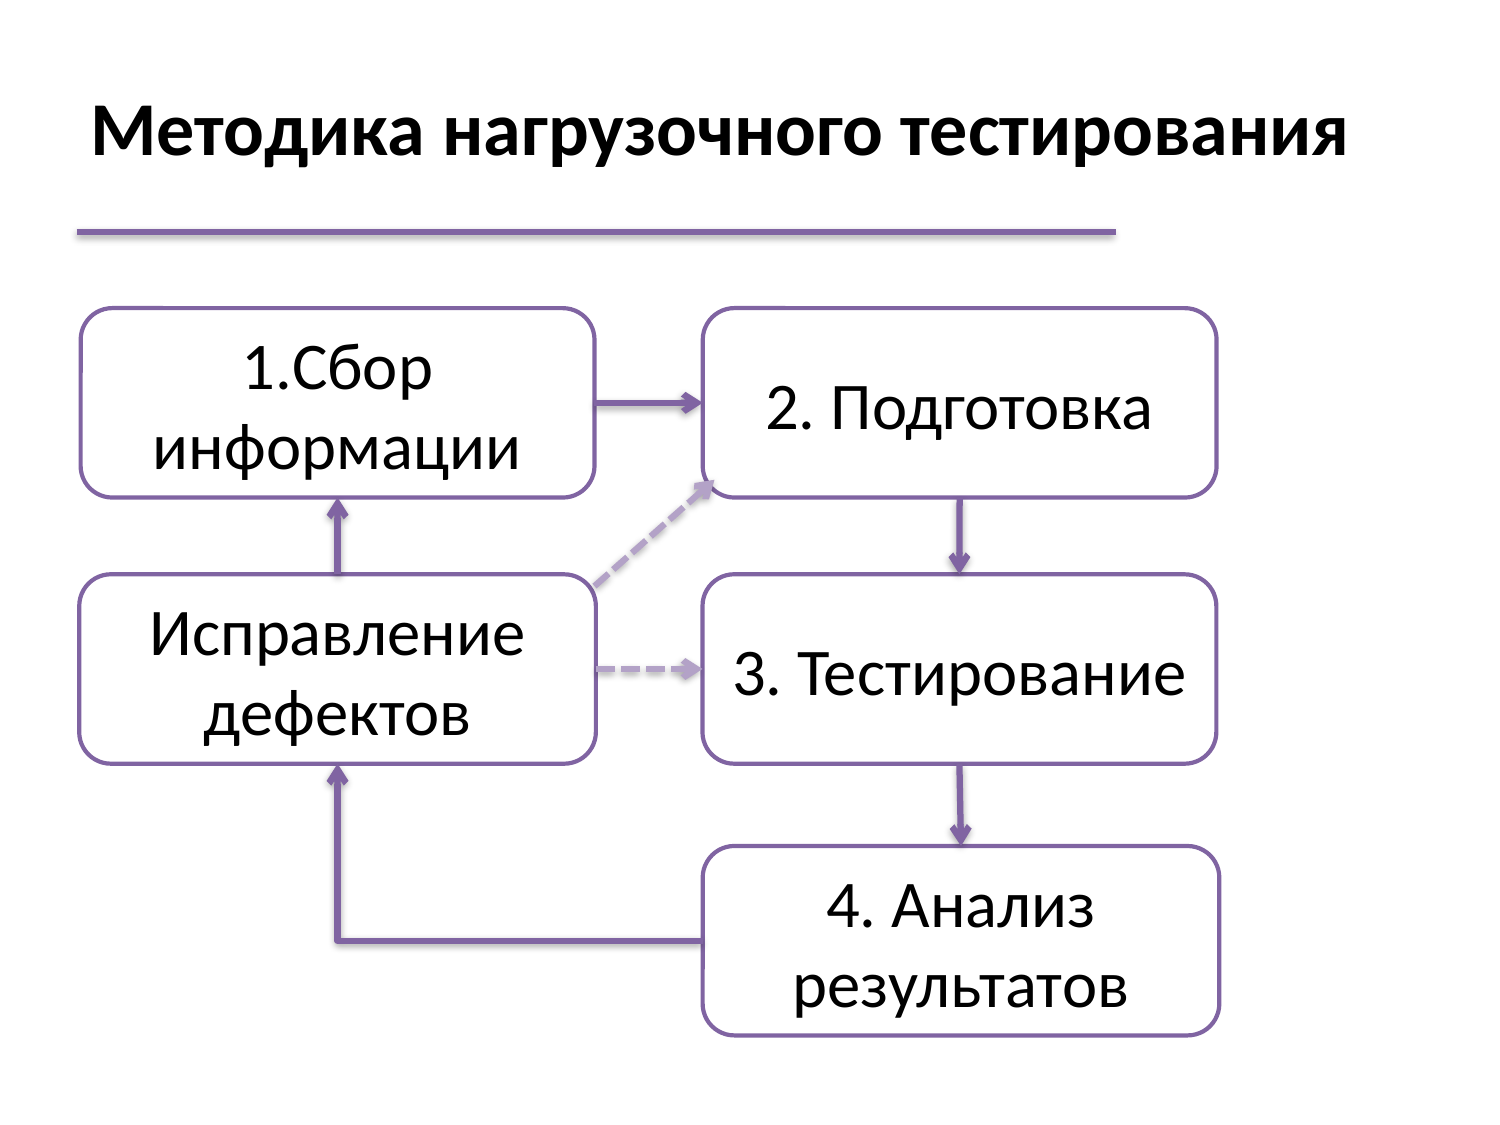

# Методика нагрузочного тестирования
2. Подготовка
Сбор информации
3. Тестирование
Исправление дефектов
4. Анализ результатов